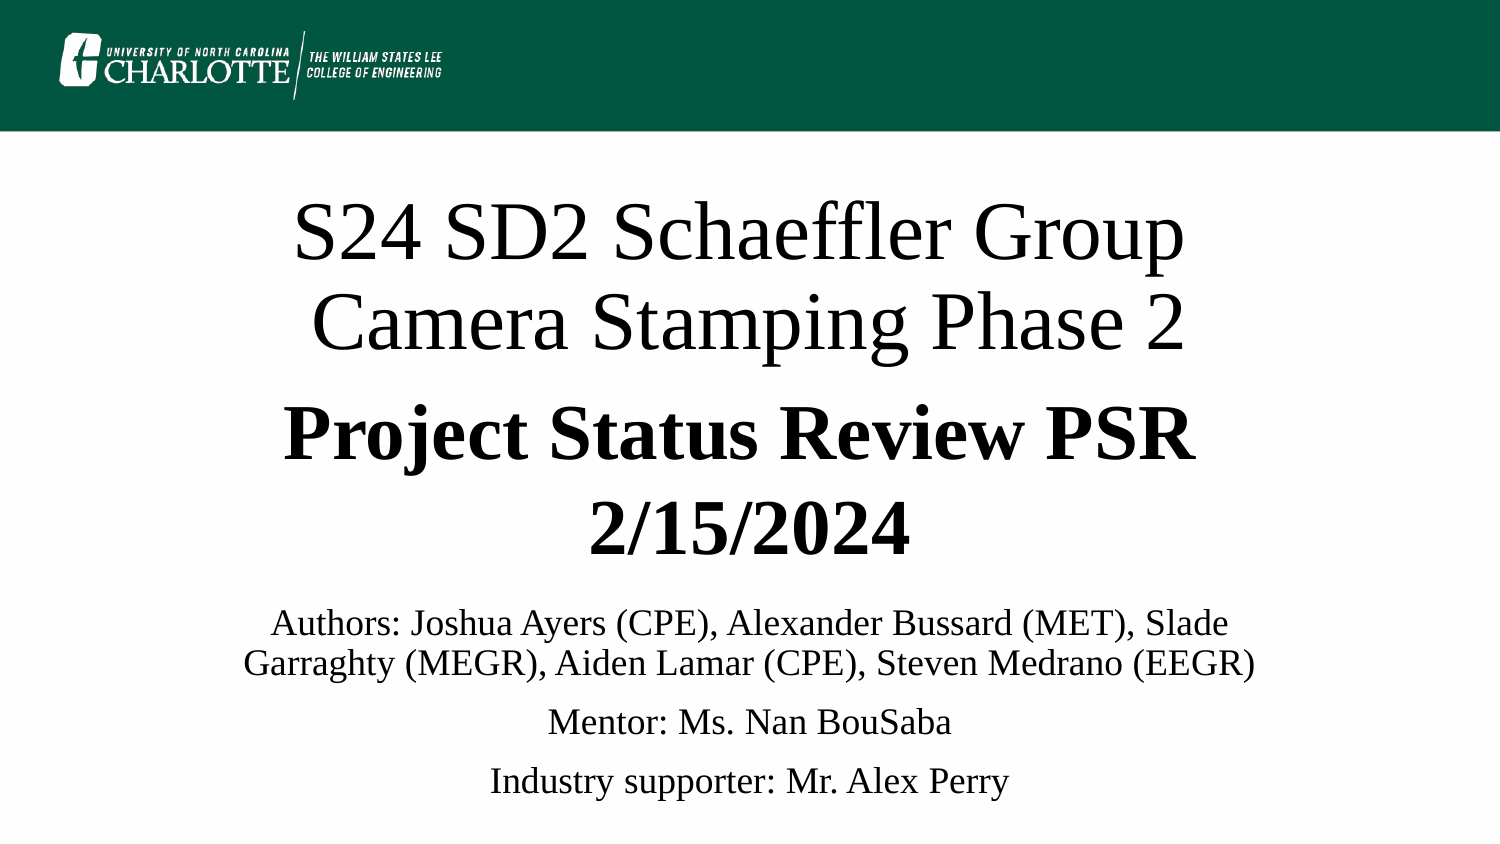

# S24 SD2 Schaeffler Group
Camera Stamping Phase 2
Project Status Review PSR
2/15/2024

Authors: Joshua Ayers (CPE), Alexander Bussard (MET), Slade Garraghty (MEGR), Aiden Lamar (CPE), Steven Medrano (EEGR)
Mentor: Ms. Nan BouSaba
Industry supporter: Mr. Alex Perry